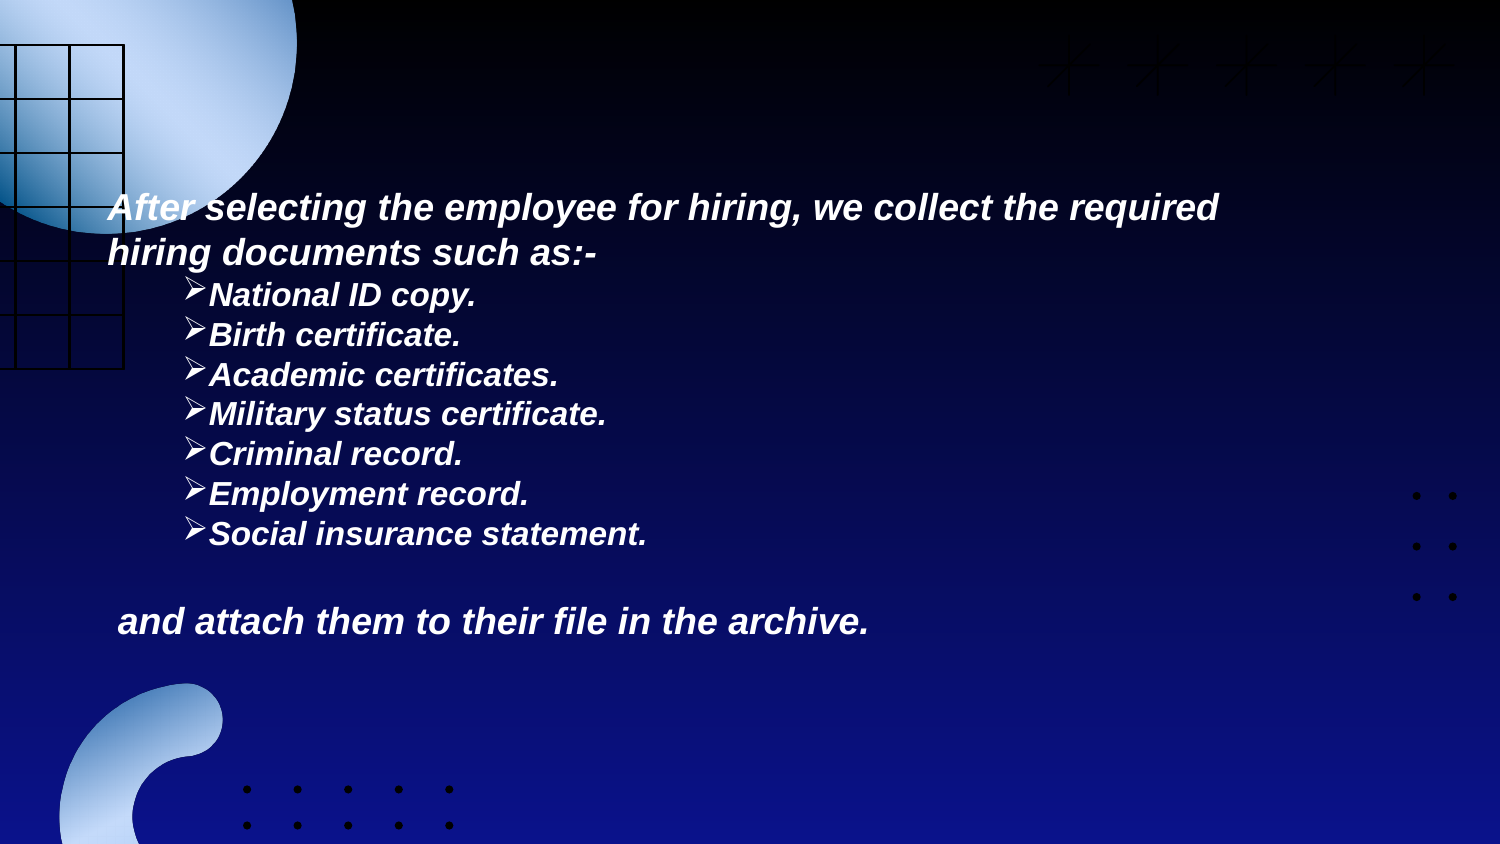

After selecting the employee for hiring, we collect the required hiring documents such as:-
National ID copy.
Birth certificate.
Academic certificates.
Military status certificate.
Criminal record.
Employment record.
Social insurance statement.
 and attach them to their file in the archive.